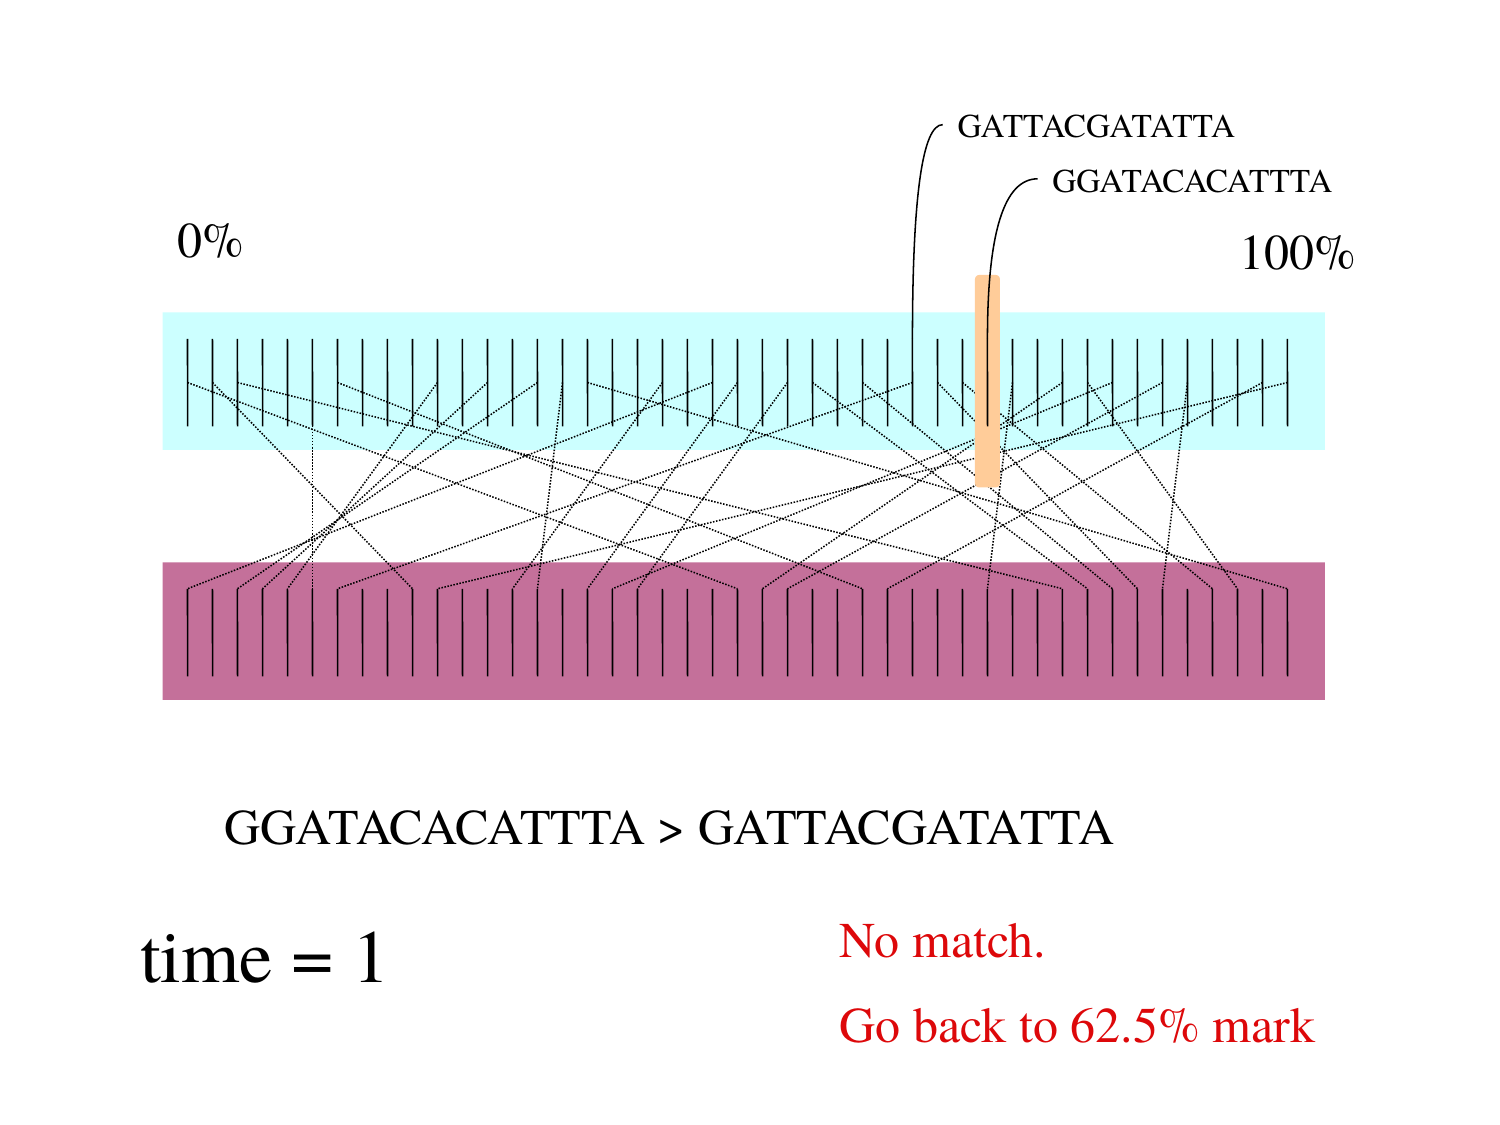

GATTACGATATTA
GGATACACATTTA
0%
100%

GGATACACATTTA > GATTACGATATTA
time = 1
No match.
Go back to 62.5% mark